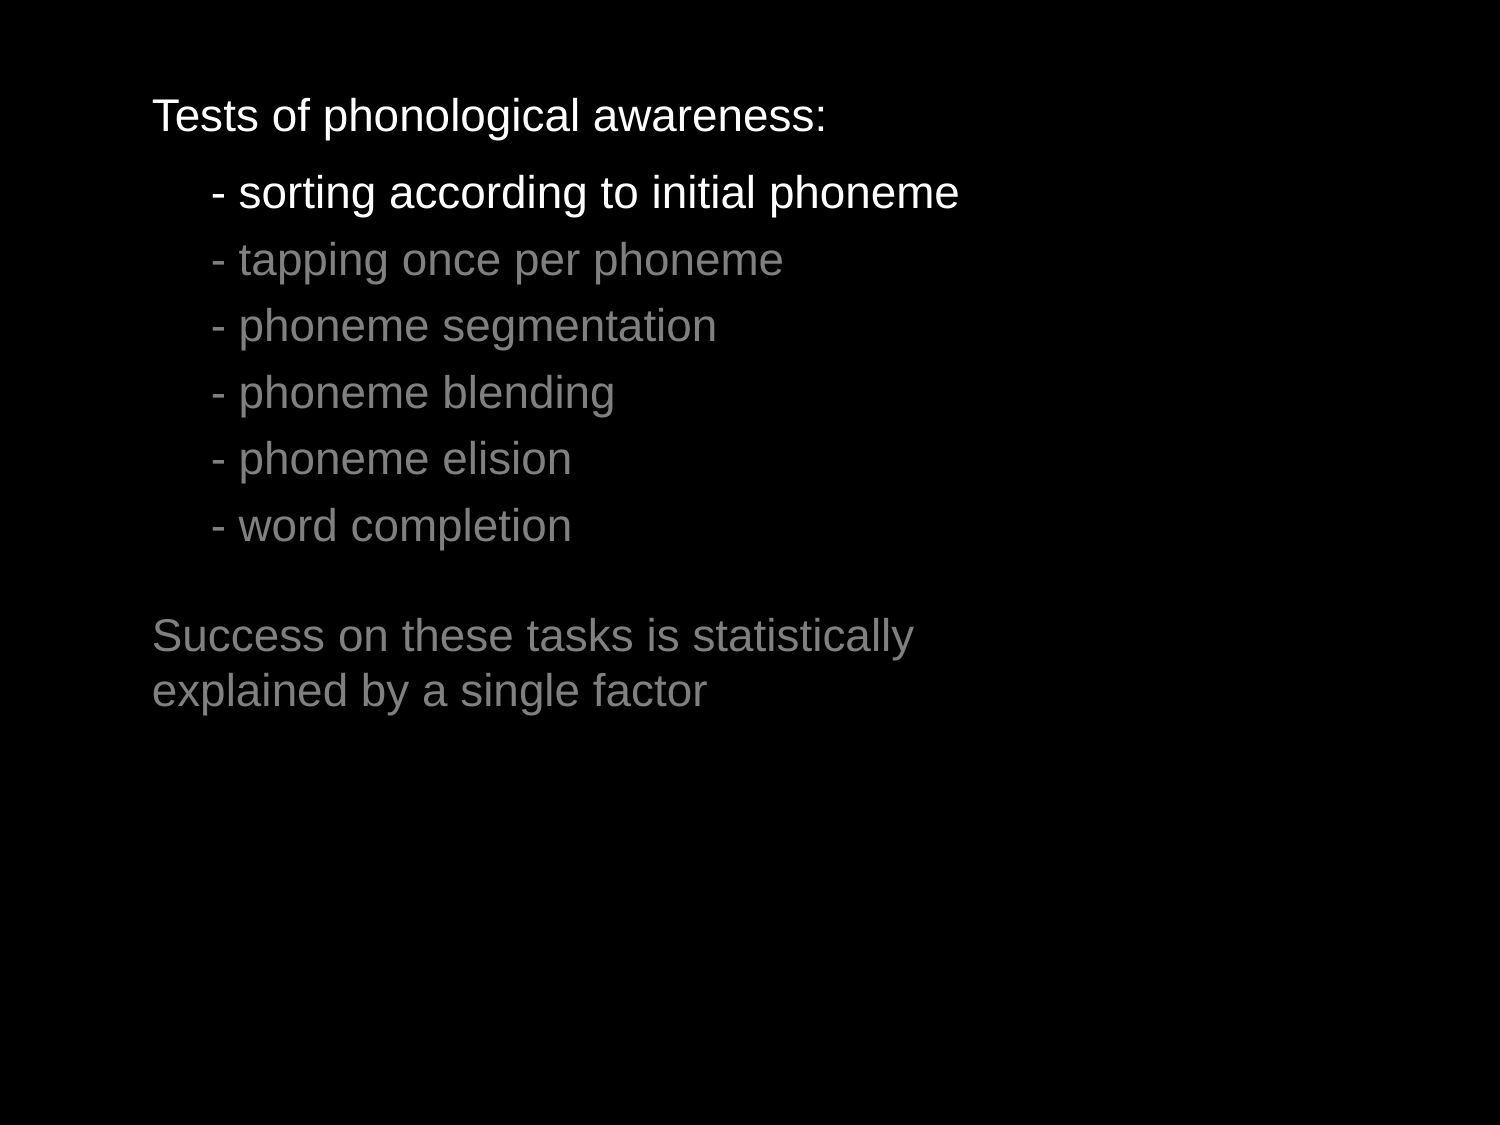

Tests of phonological awareness:
	- sorting according to initial phoneme
	- tapping once per phoneme
	- phoneme segmentation
	- phoneme blending
	- phoneme elision
	- word completion

Success on these tasks is statistically explained by a single factor